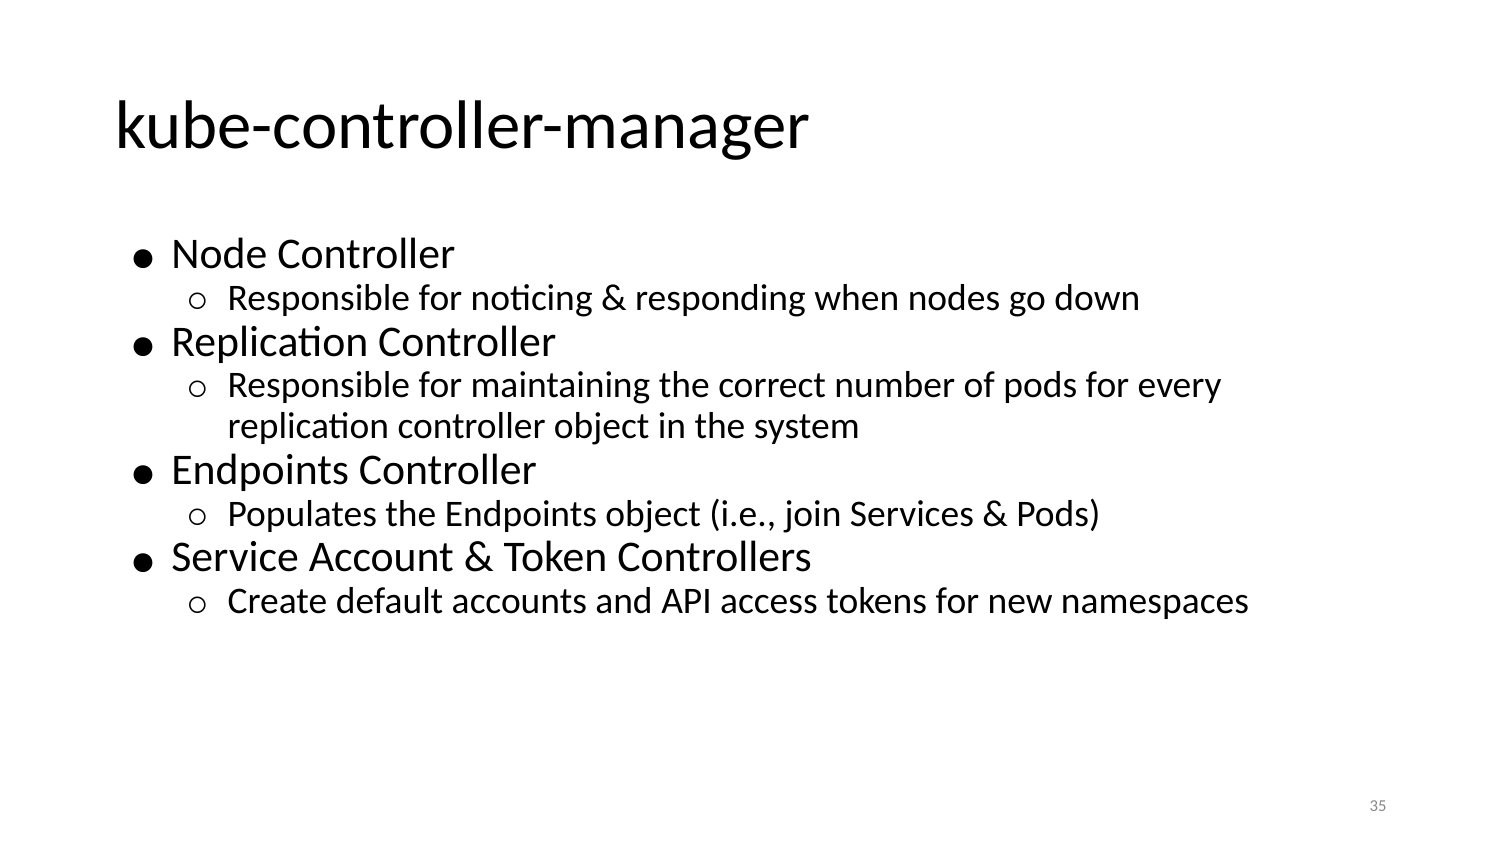

# kube-controller-manager
Node Controller
Responsible for noticing & responding when nodes go down
Replication Controller
Responsible for maintaining the correct number of pods for every replication controller object in the system
Endpoints Controller
Populates the Endpoints object (i.e., join Services & Pods)
Service Account & Token Controllers
Create default accounts and API access tokens for new namespaces
35